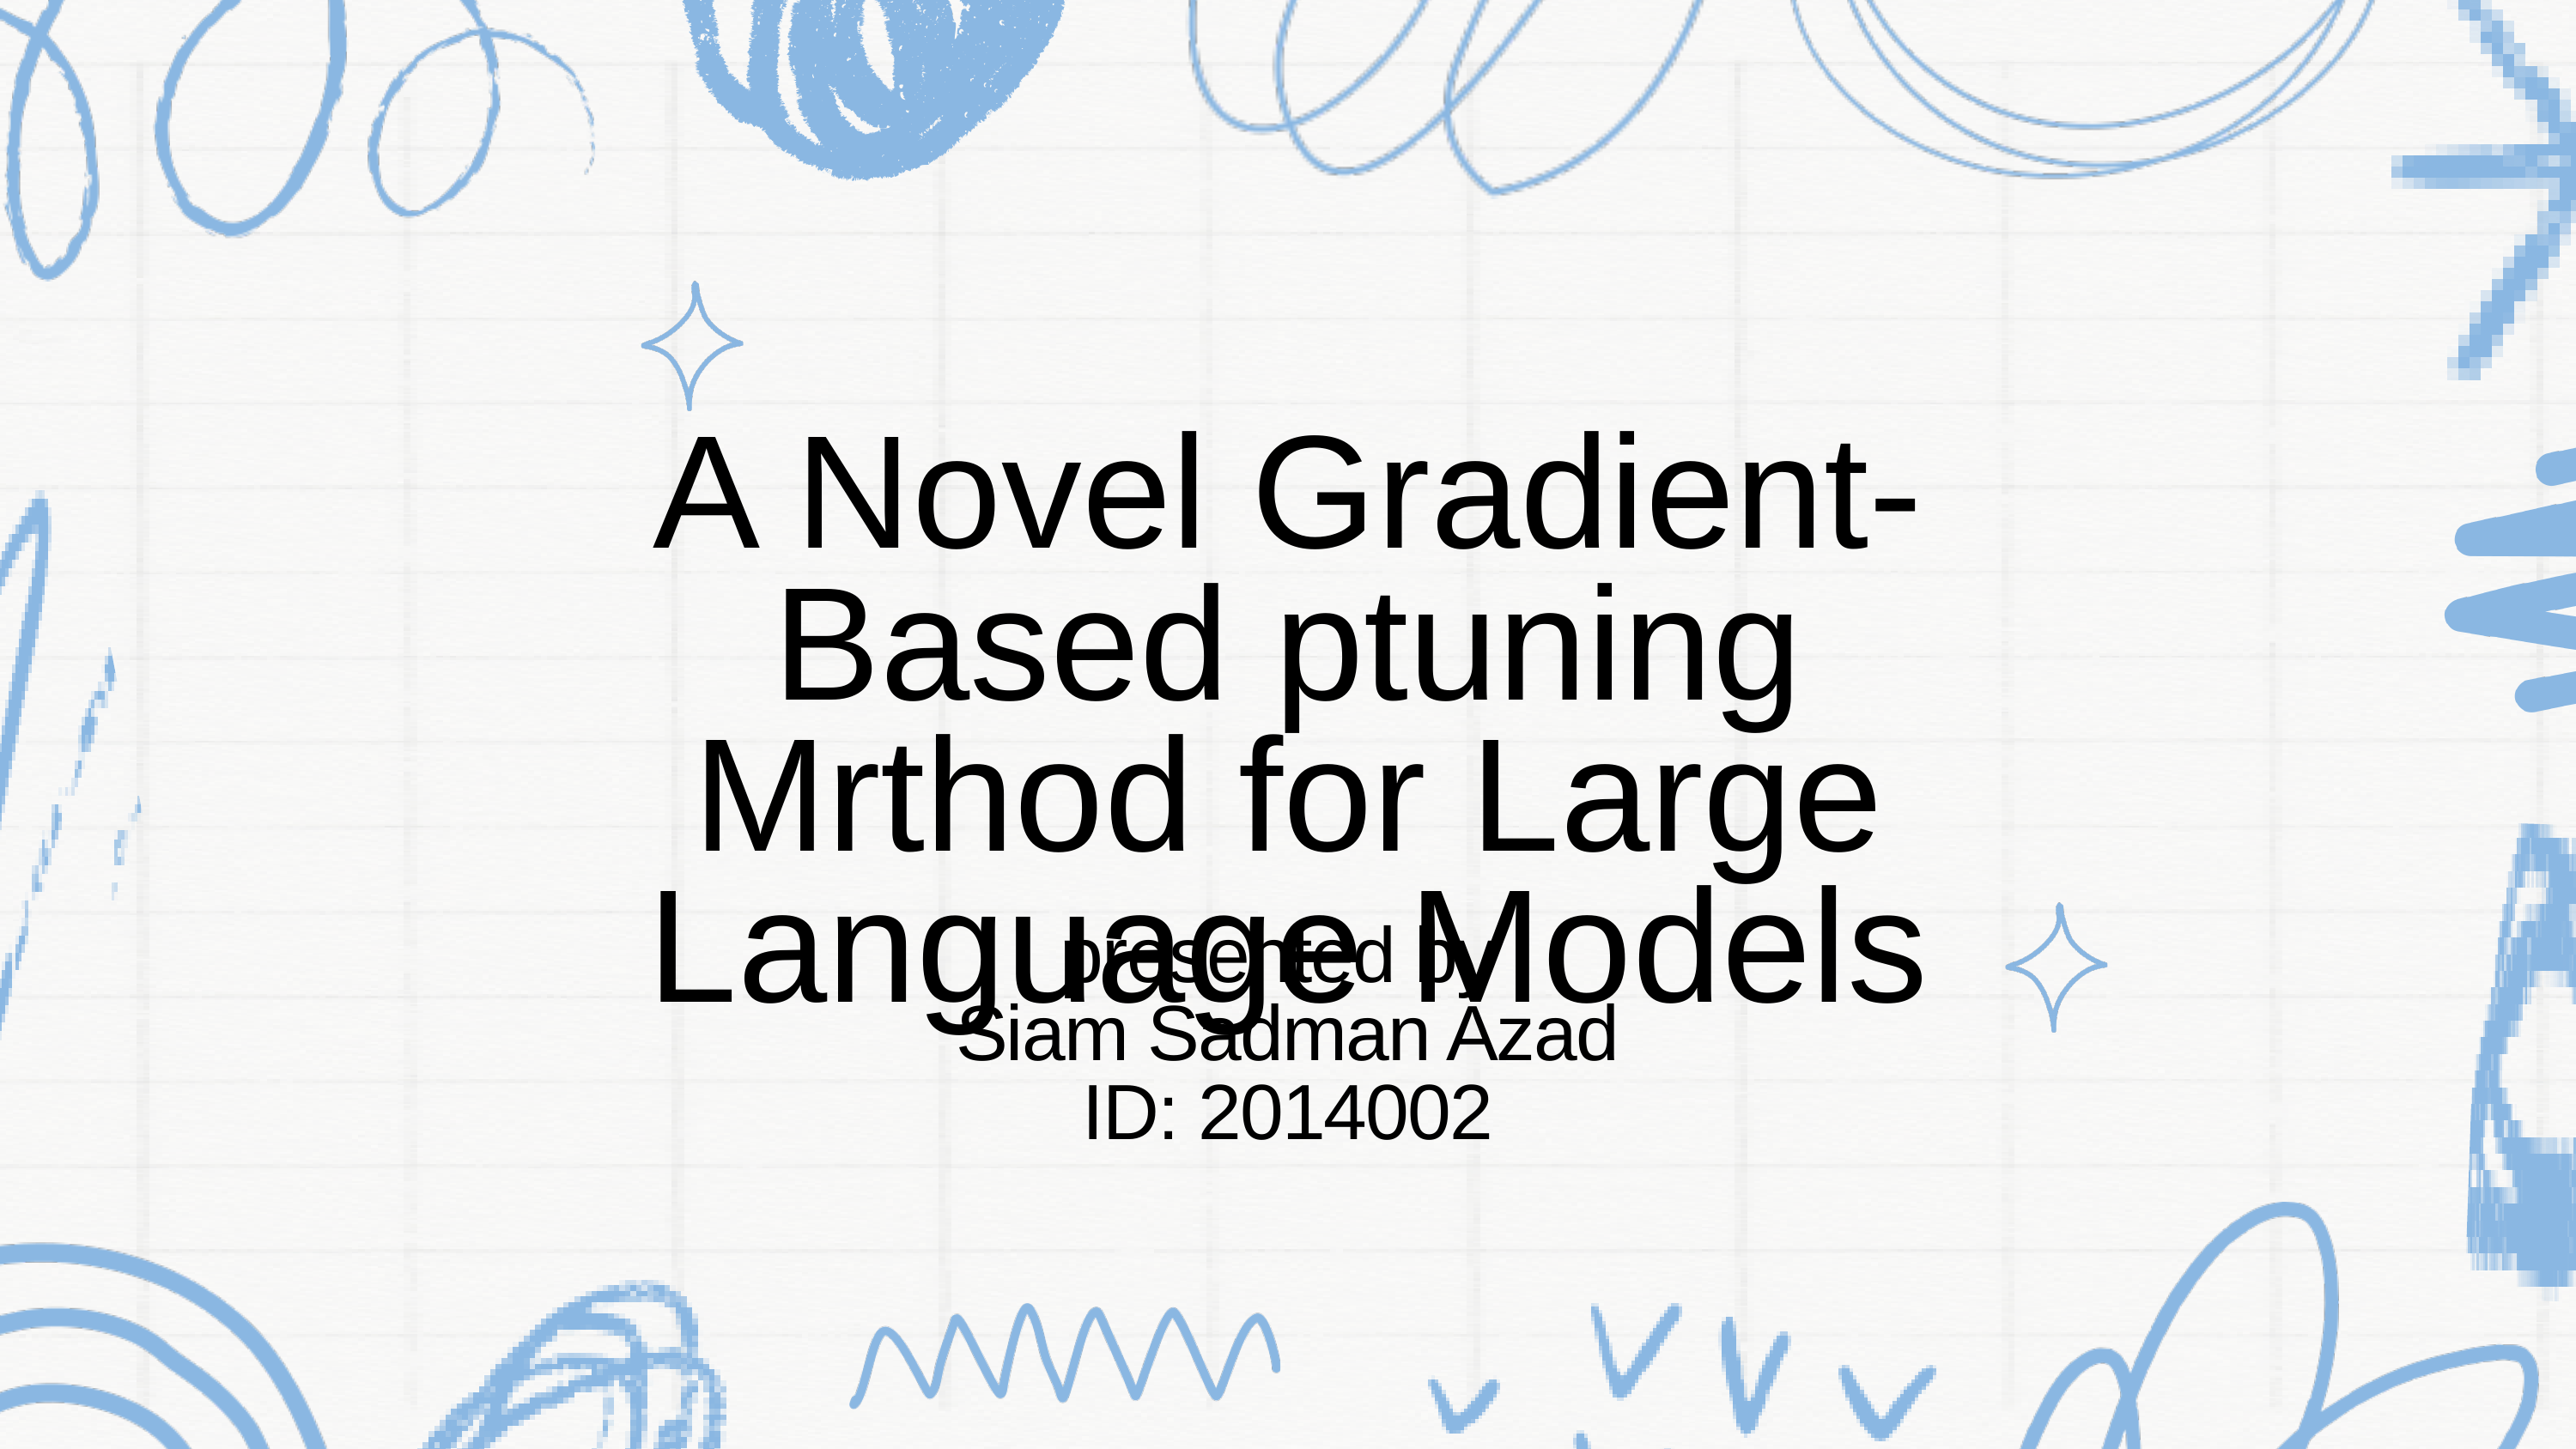

A Novel Gradient-Based ptuning Mrthod for Large Language Models

presented by
Siam Sadman Azad
ID: 2014002